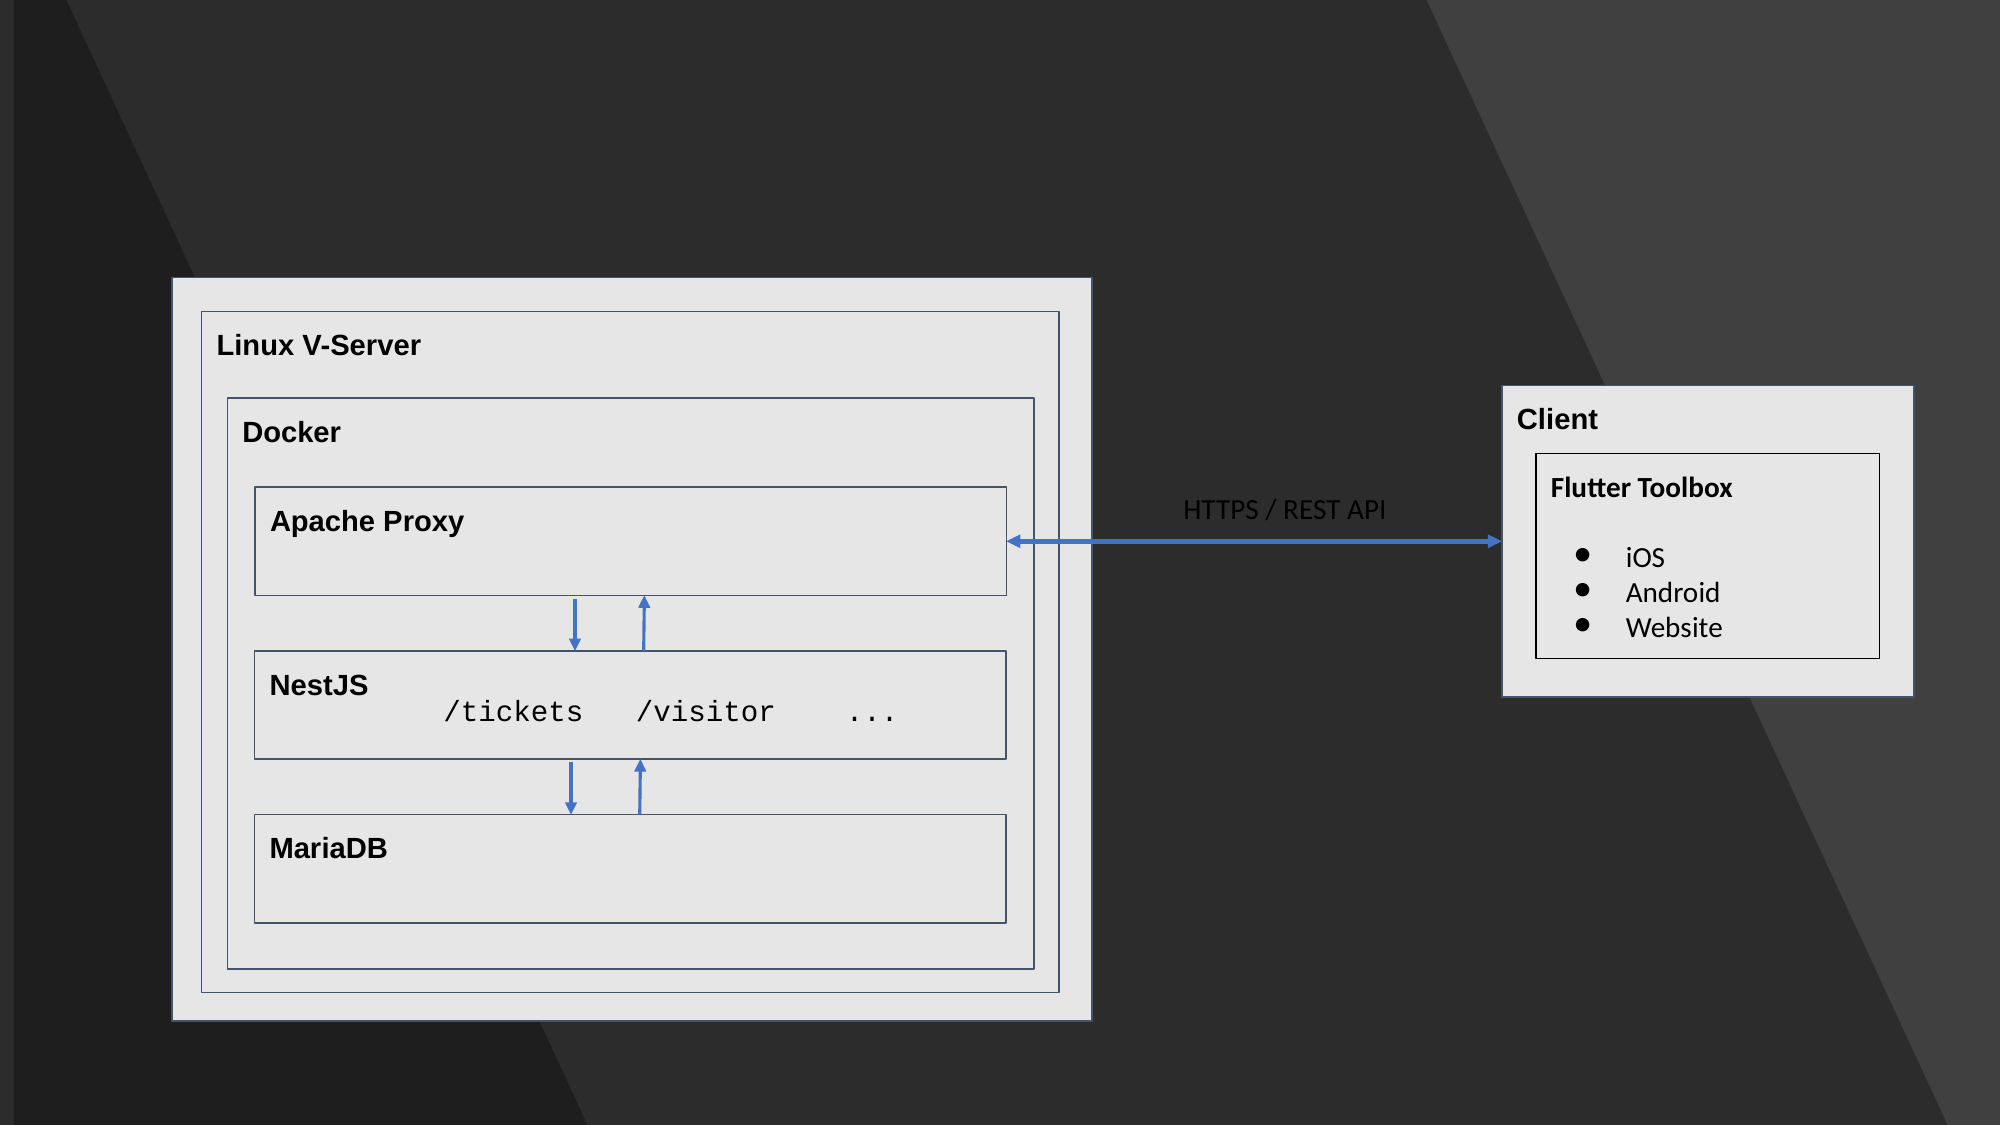

#

Linux V-Server
Client
Flutter Toolbox

iOS
Android
Website
Docker
HTTPS / REST API
Apache Proxy
NestJS
/tickets   /visitor    ...
MariaDB